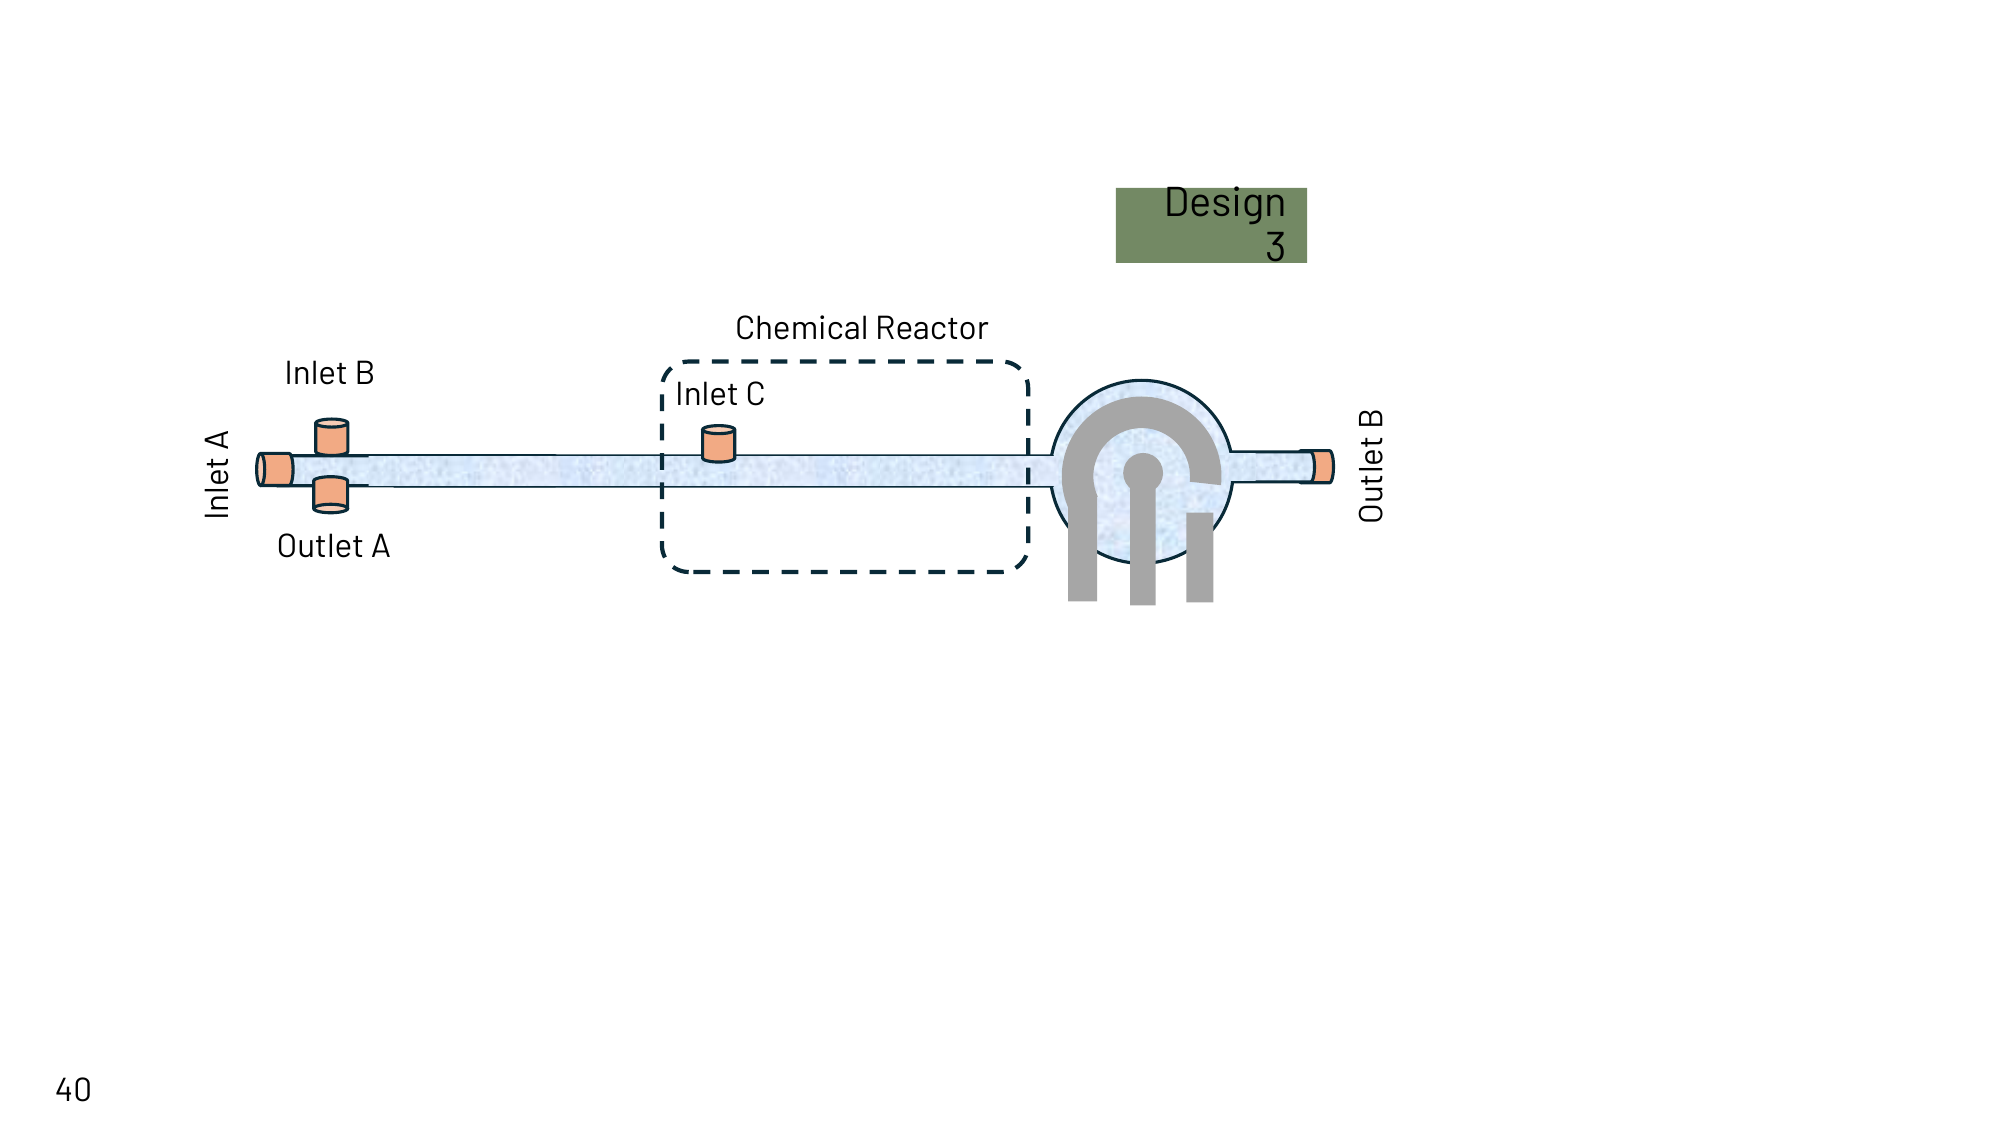

# Design 3

Chemical Reactor

Inlet B
Inlet C

Outlet B
Inlet A

Outlet A
40
40